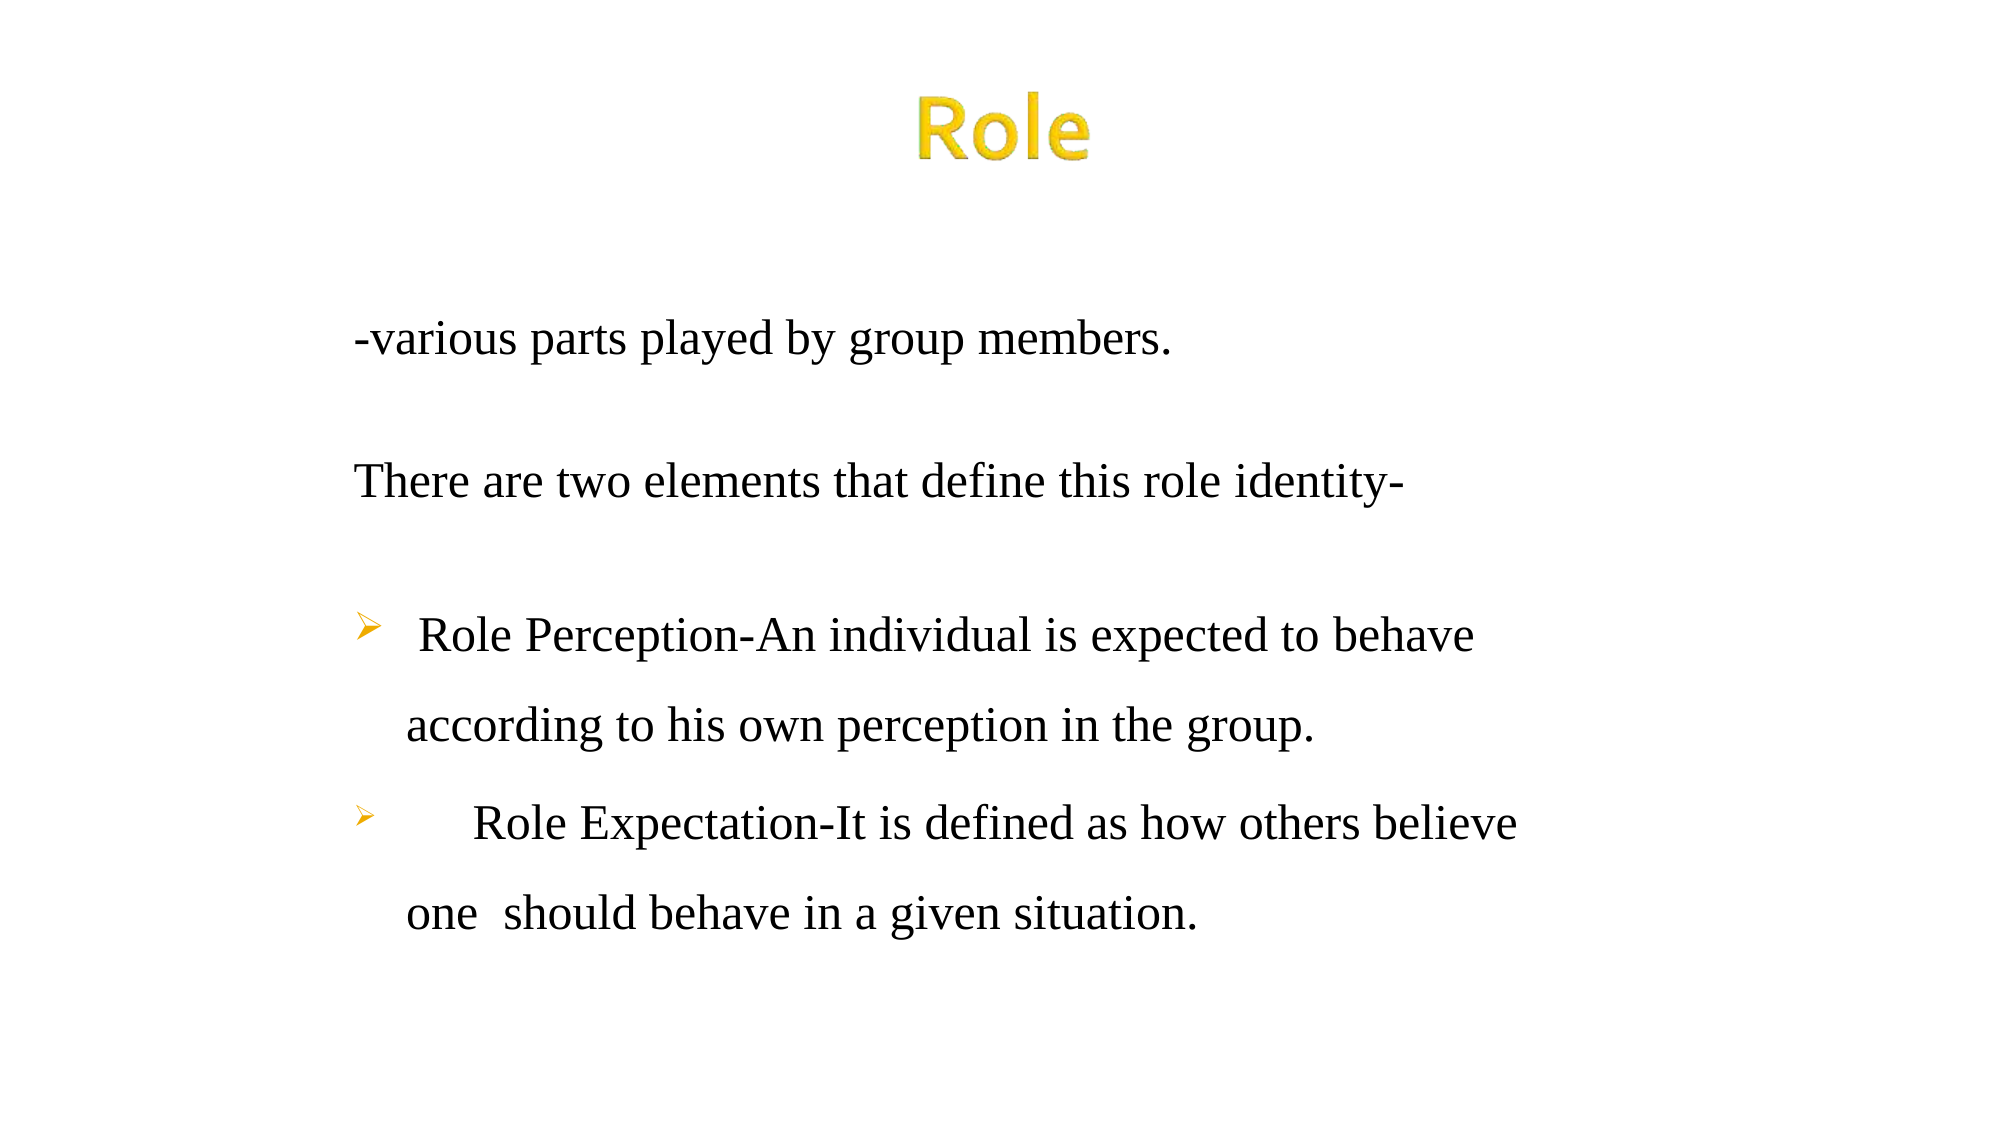

-various parts played by group members.

There are two elements that define this role identity-

Role Perception-An individual is expected to behave
according to his own perception in the group.
	Role Expectation-It is defined as how others believe one  should behave in a given situation.